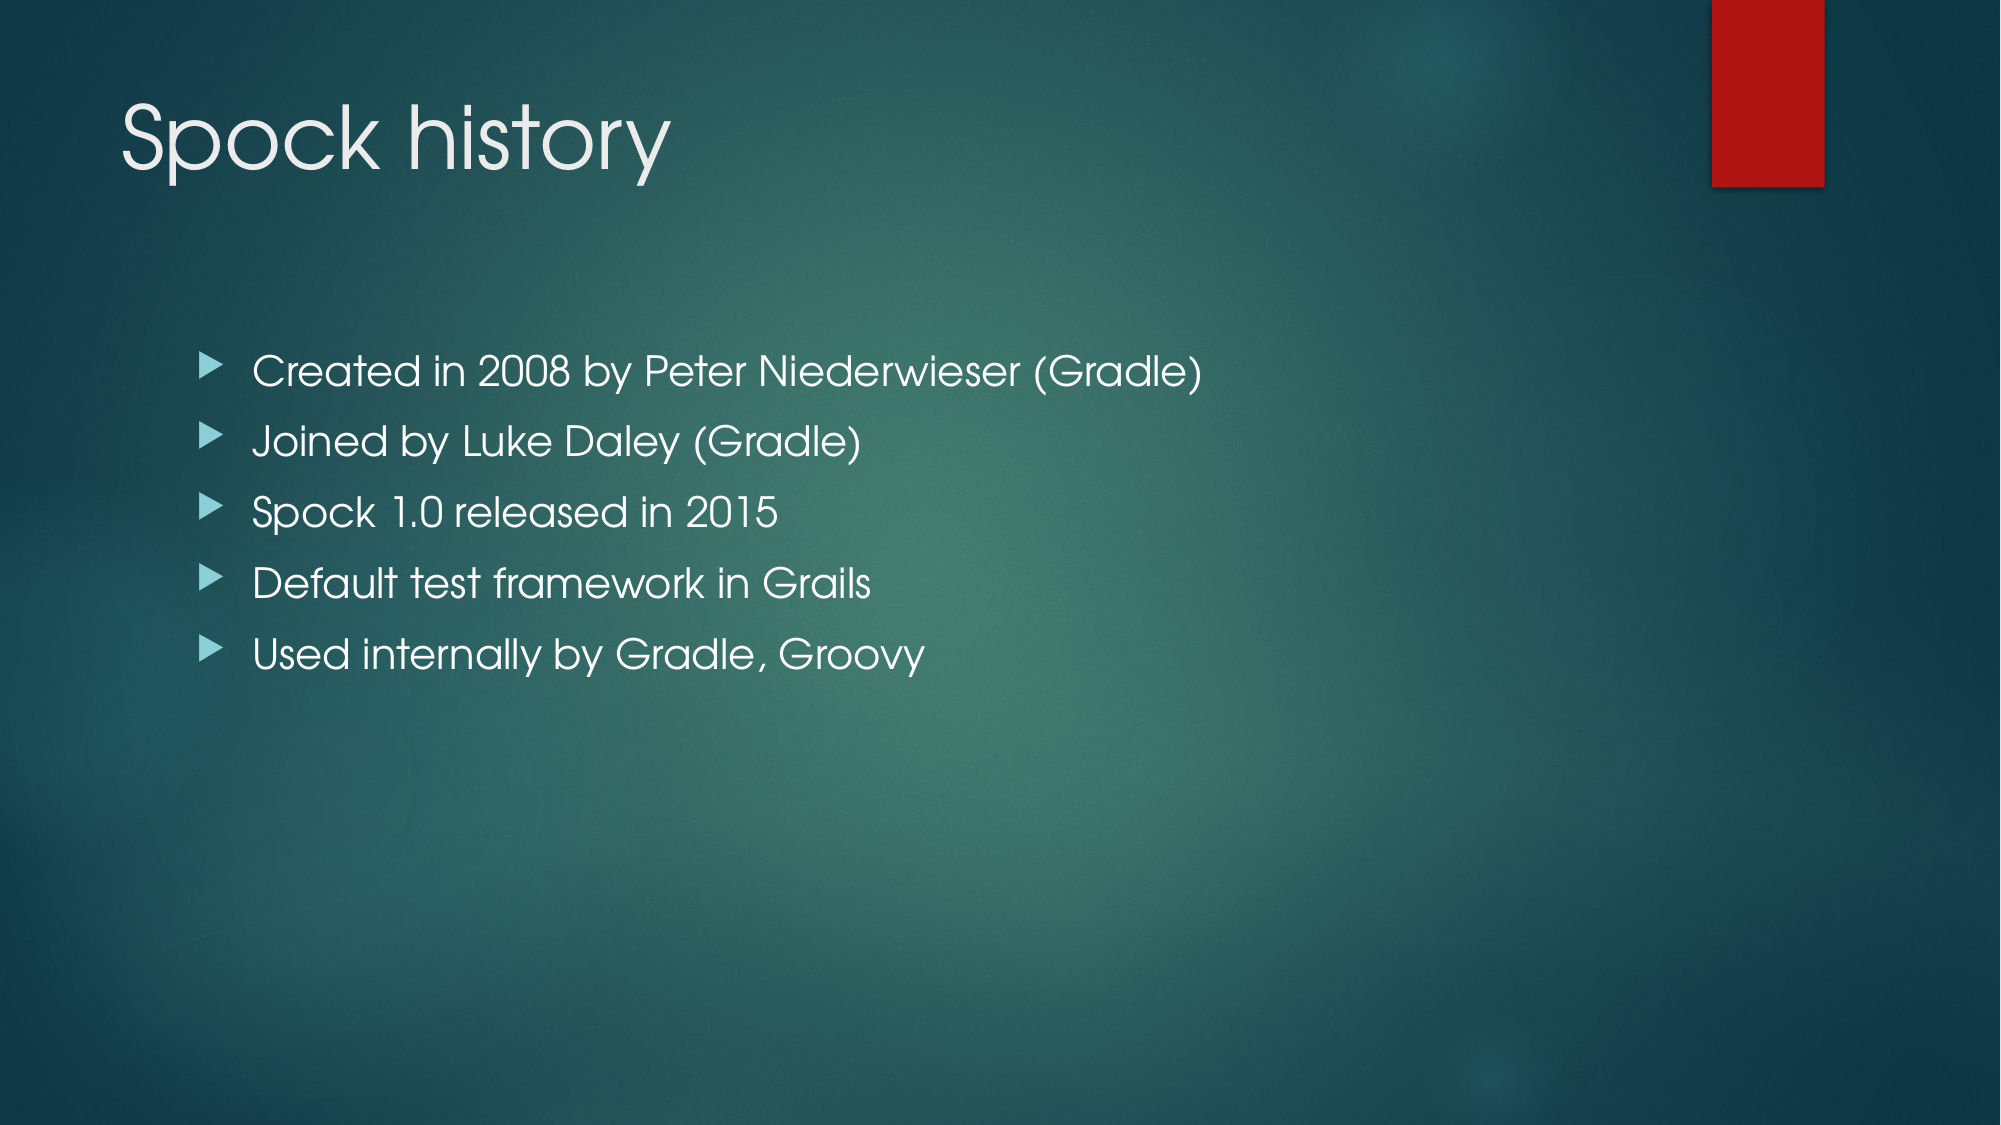

# Spock history
Created in 2008 by Peter Niederwieser (Gradle)
Joined by Luke Daley (Gradle)
Spock 1.0 released in 2015
Default test framework in Grails
Used internally by Gradle, Groovy